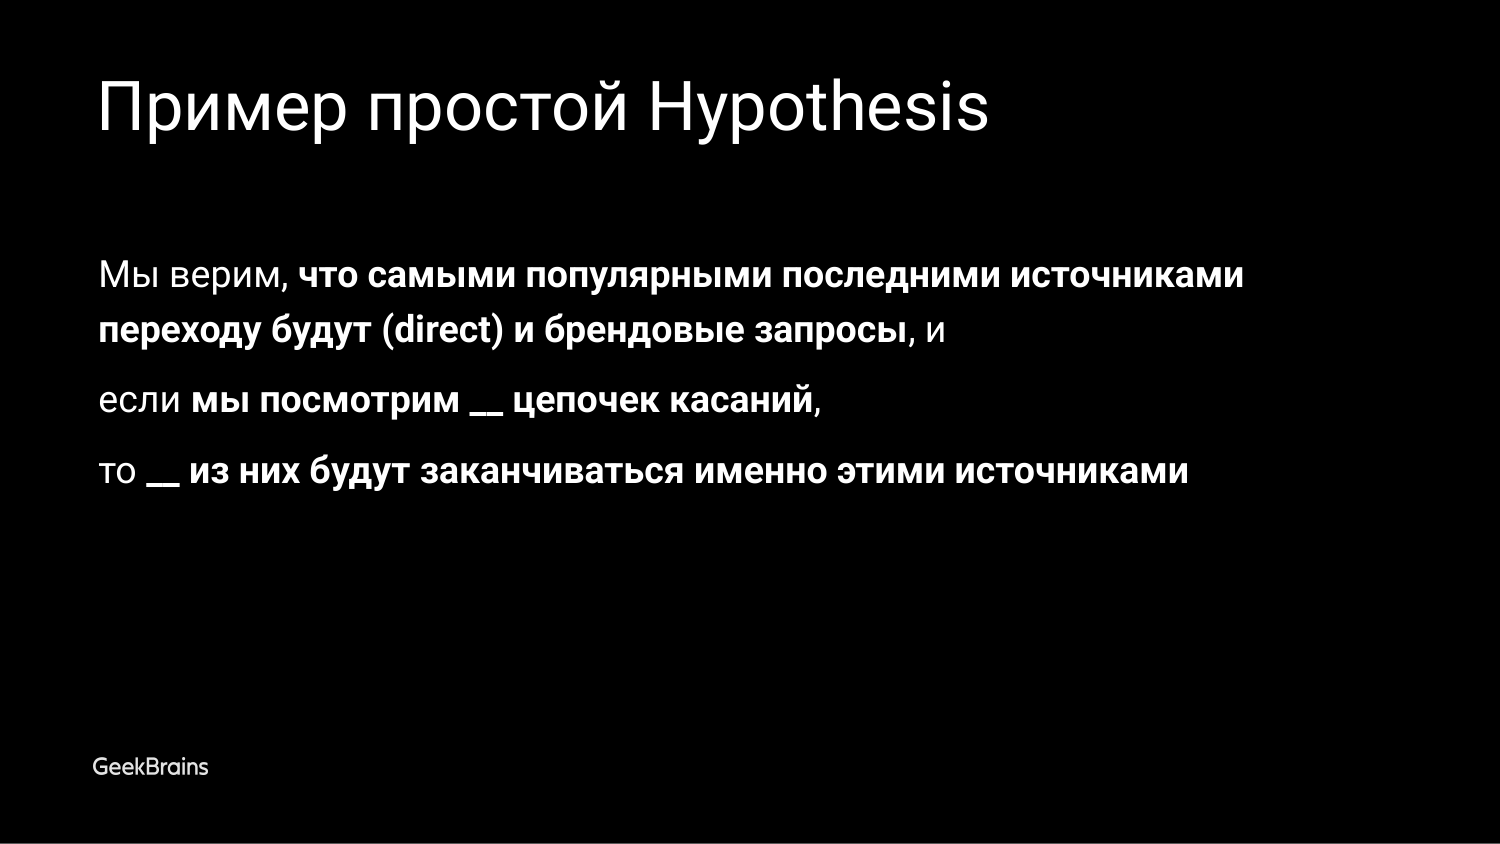

# Пример простой Hypothesis
Мы верим, что самыми популярными последними источниками переходу будут (direct) и брендовые запросы, и
если мы посмотрим __ цепочек касаний,
то __ из них будут заканчиваться именно этими источниками